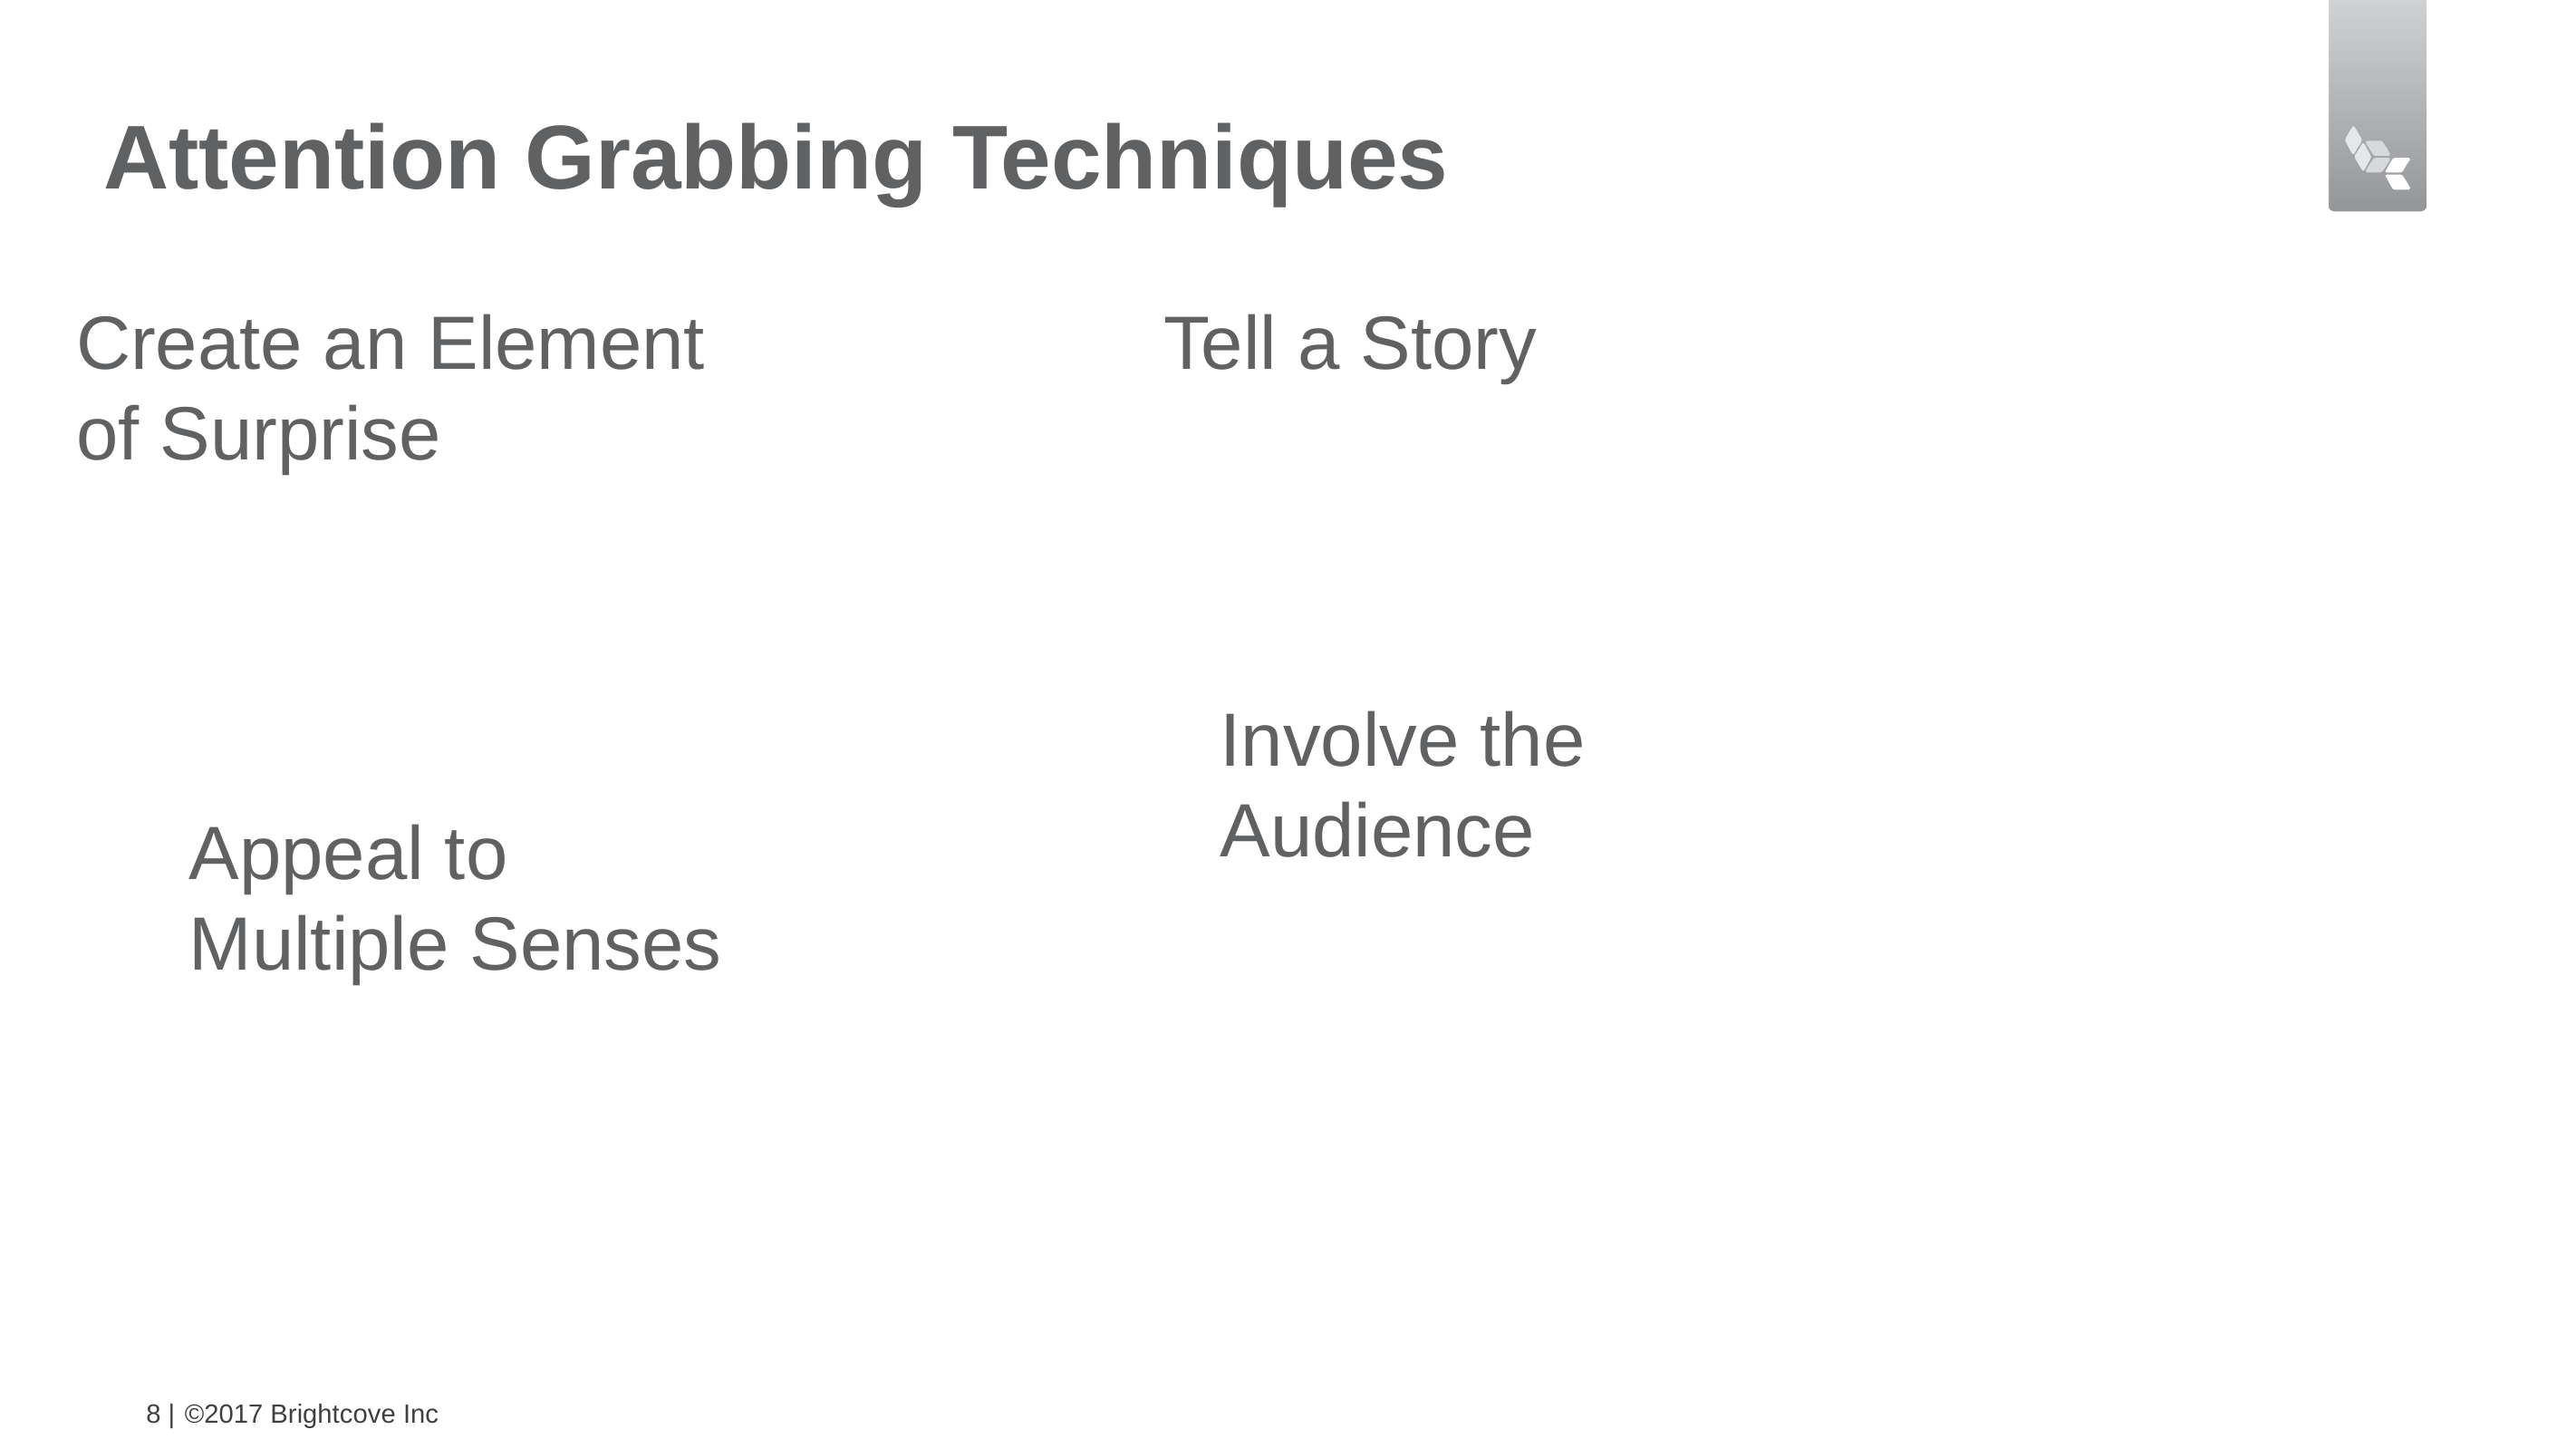

# Attention Grabbing Techniques
Tell a Story
Create an Element of Surprise
Involve the Audience
Appeal to
Multiple Senses
8 |
©2017 Brightcove Inc